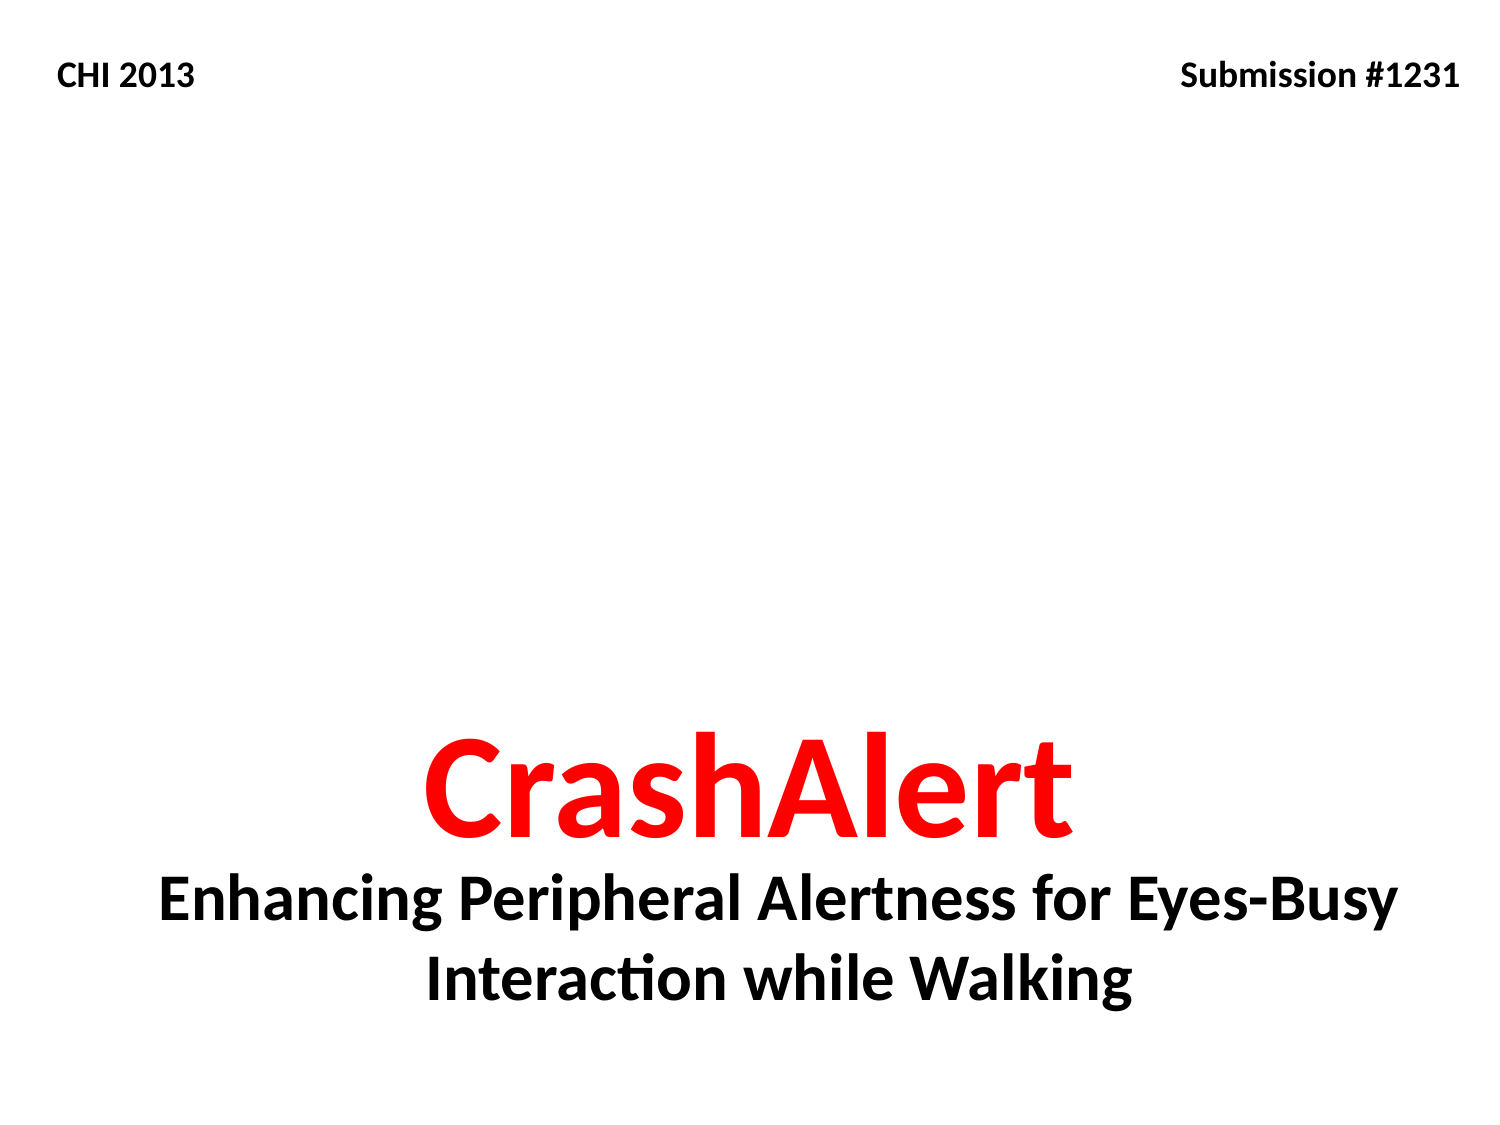

CHI 2013
Submission #1231
CrashAlert
	Enhancing Peripheral Alertness for Eyes-Busy Interaction while Walking